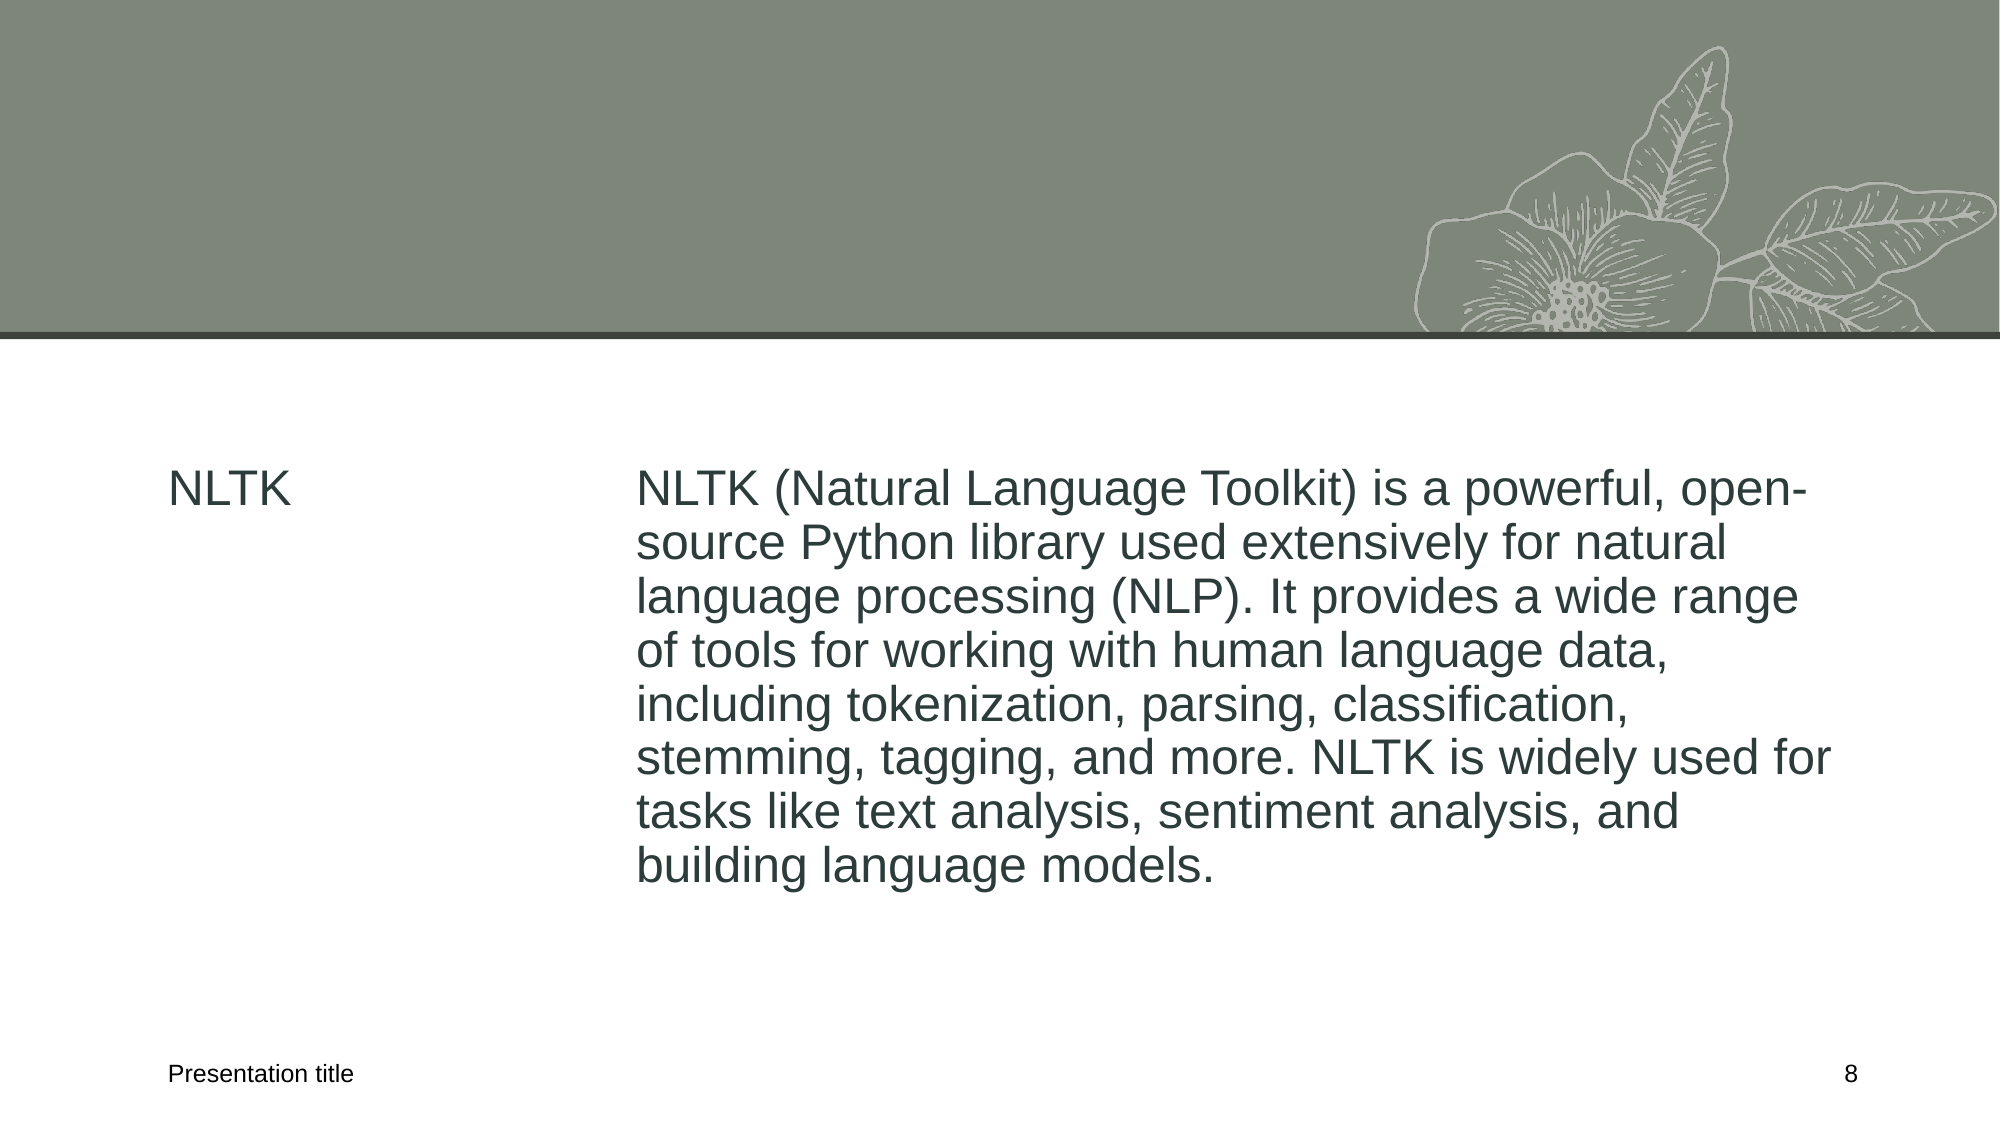

NLTK
NLTK (Natural Language Toolkit) is a powerful, open-source Python library used extensively for natural language processing (NLP). It provides a wide range of tools for working with human language data, including tokenization, parsing, classification, stemming, tagging, and more. NLTK is widely used for tasks like text analysis, sentiment analysis, and building language models.
Presentation title
8